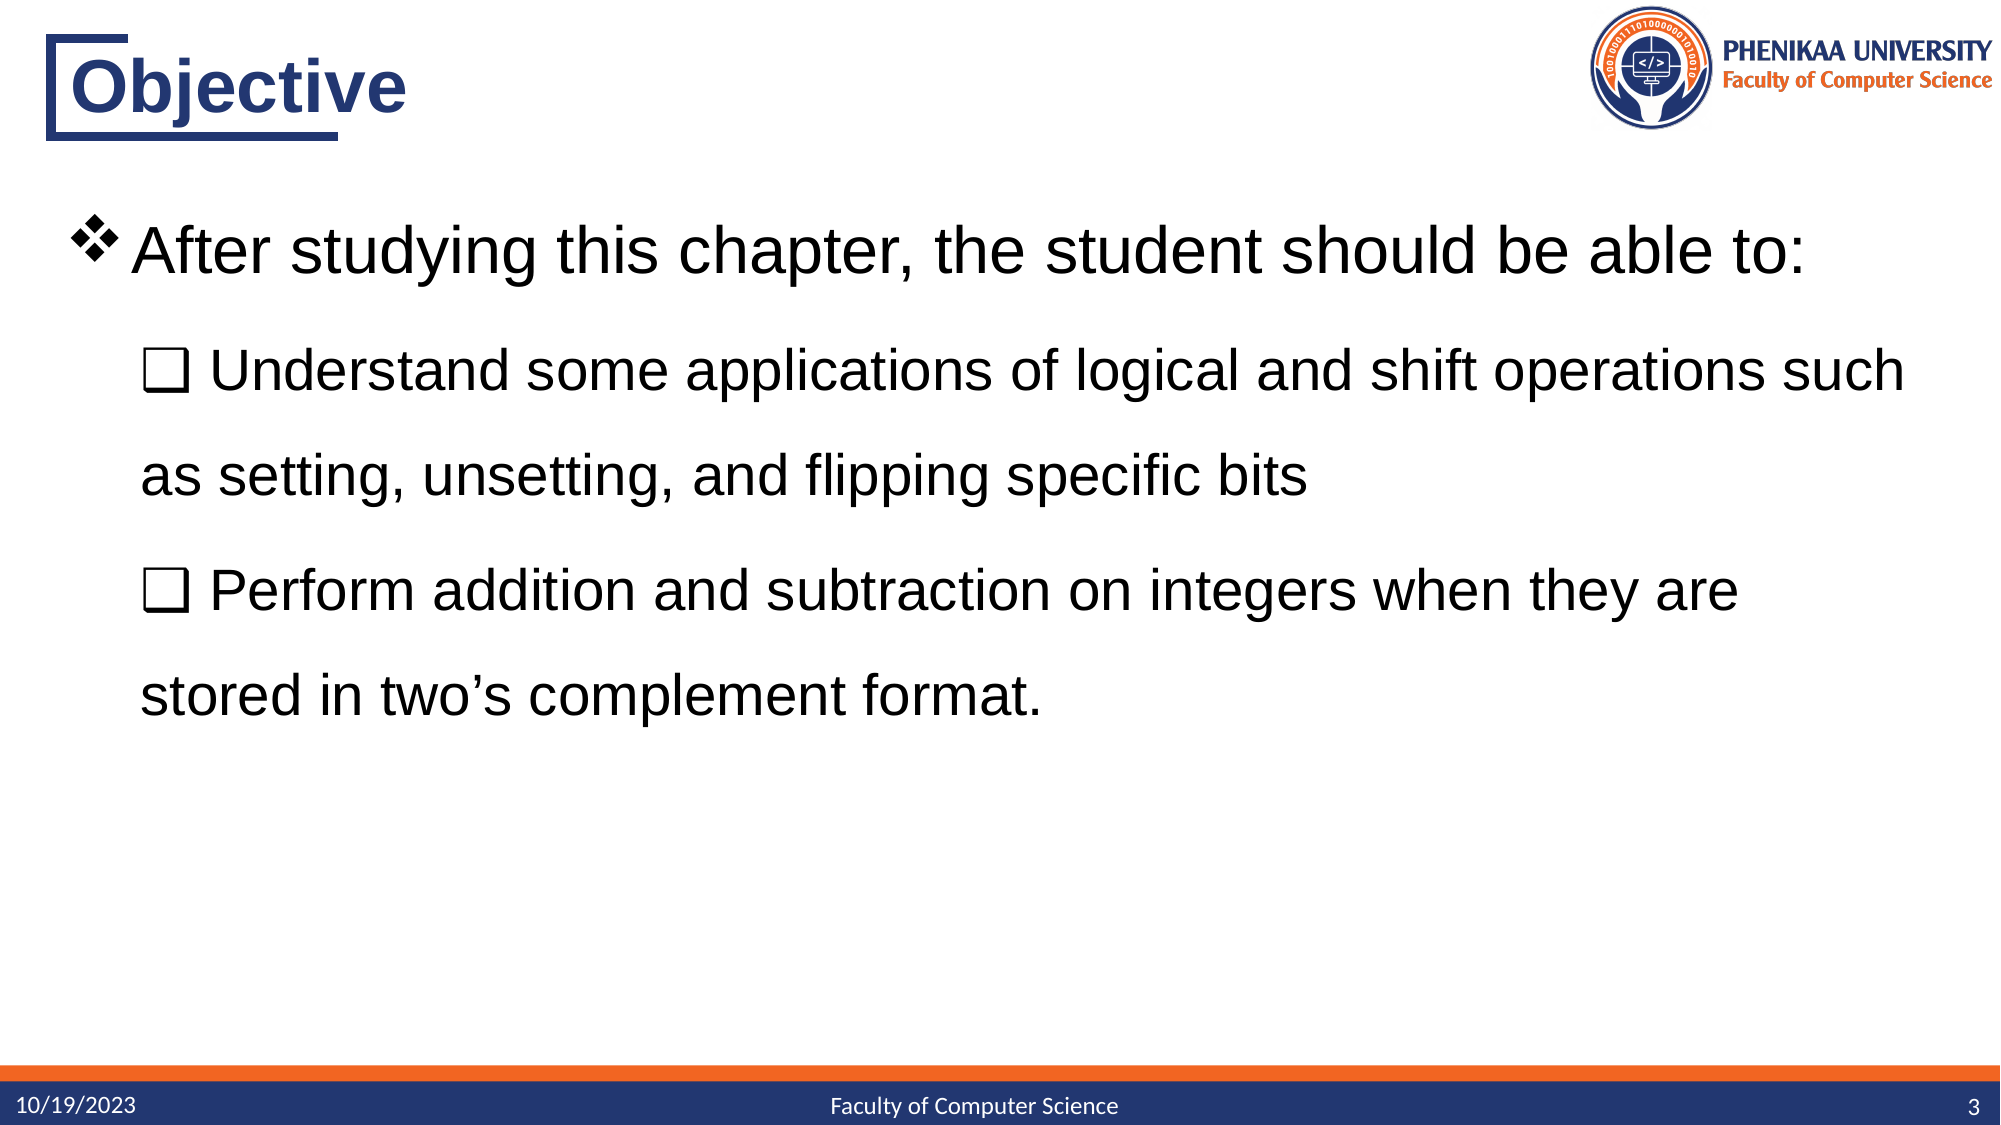

# Objective
After studying this chapter, the student should be able to:
❑ Understand some applications of logical and shift operations such as setting, unsetting, and flipping specific bits
❑ Perform addition and subtraction on integers when they are stored in two’s complement format.
10/19/2023
3
Faculty of Computer Science